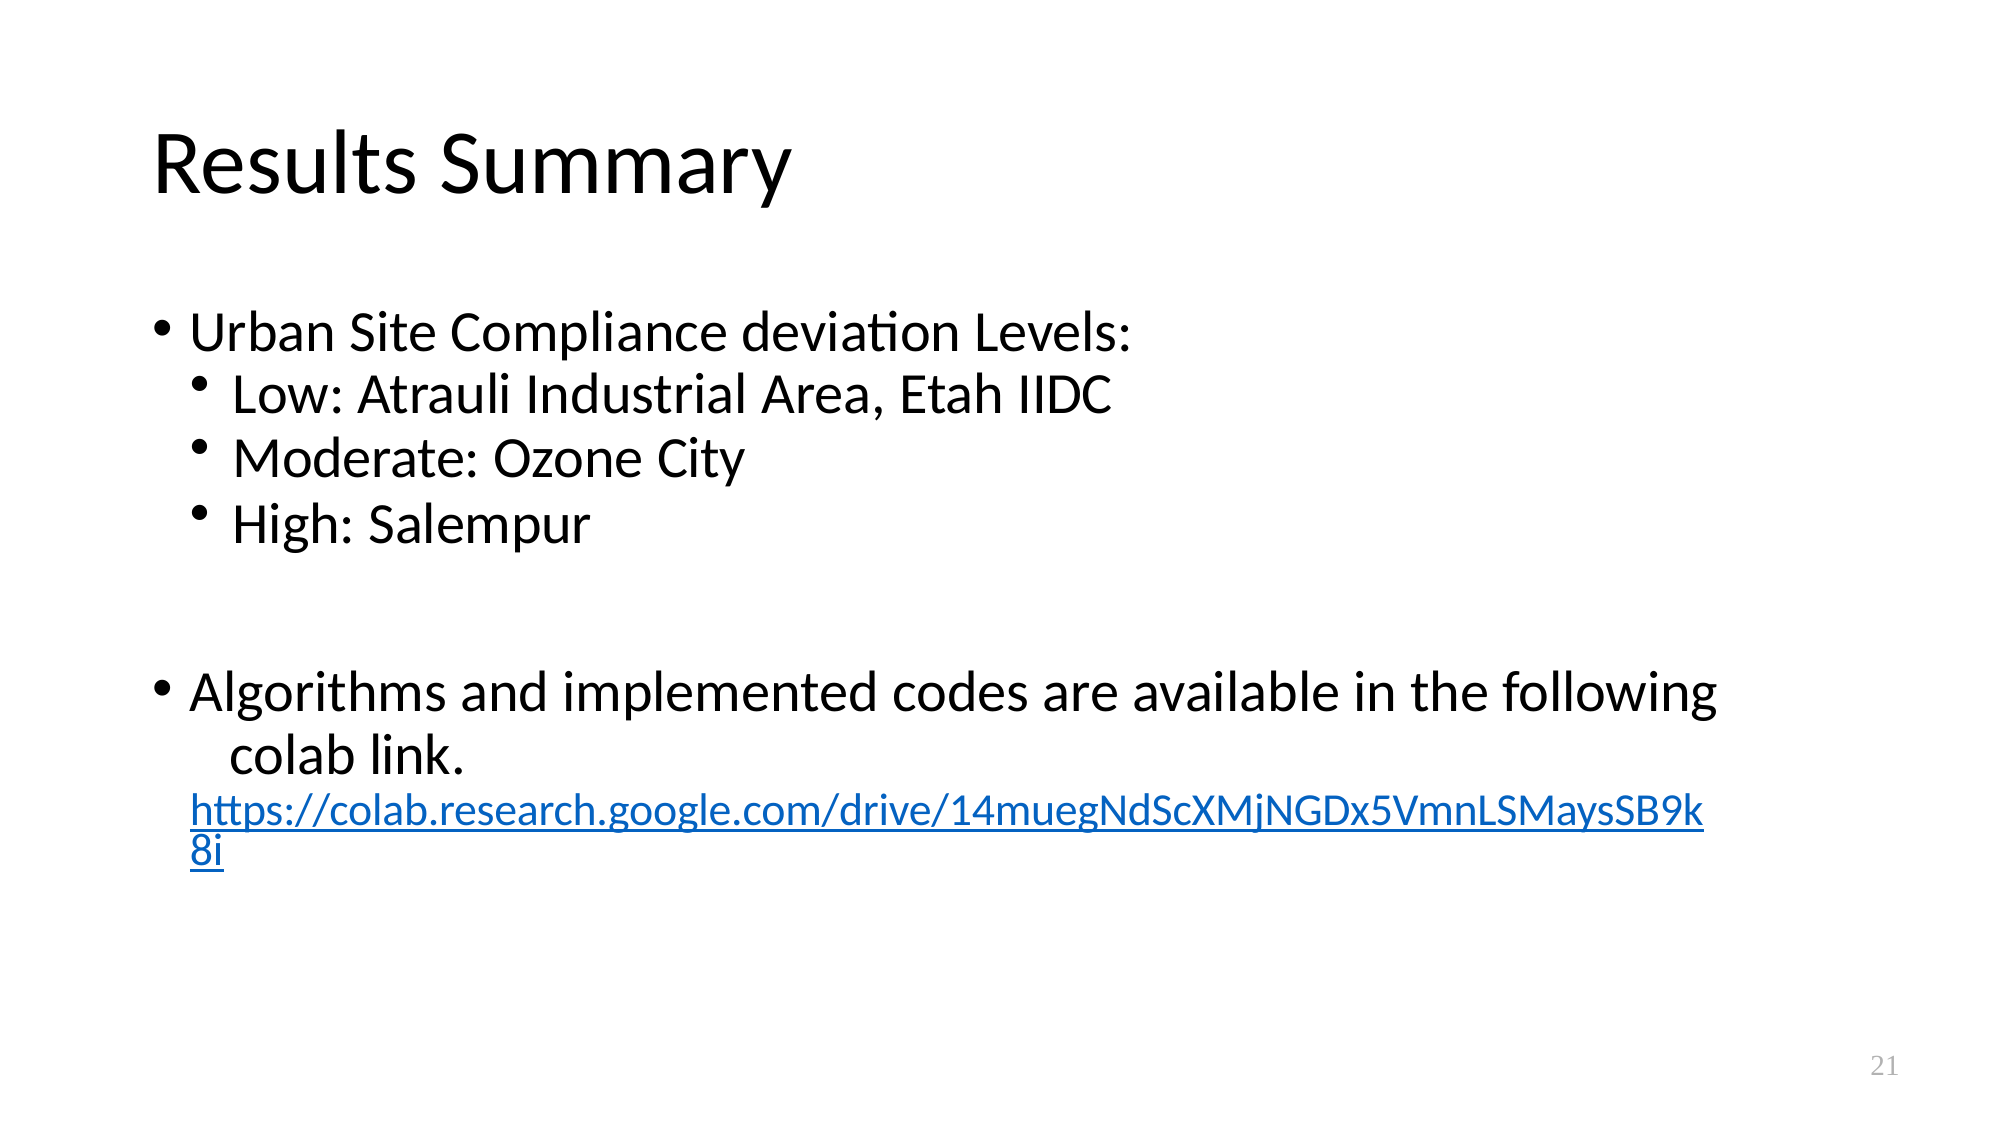

# Results Summary
Urban Site Compliance deviation Levels:
Low: Atrauli Industrial Area, Etah IIDC
Moderate: Ozone City
High: Salempur

Algorithms and implemented codes are available in the following 	colab link.
https://colab.research.google.com/drive/14muegNdScXMjNGDx5VmnLSMaysSB9k8i
21